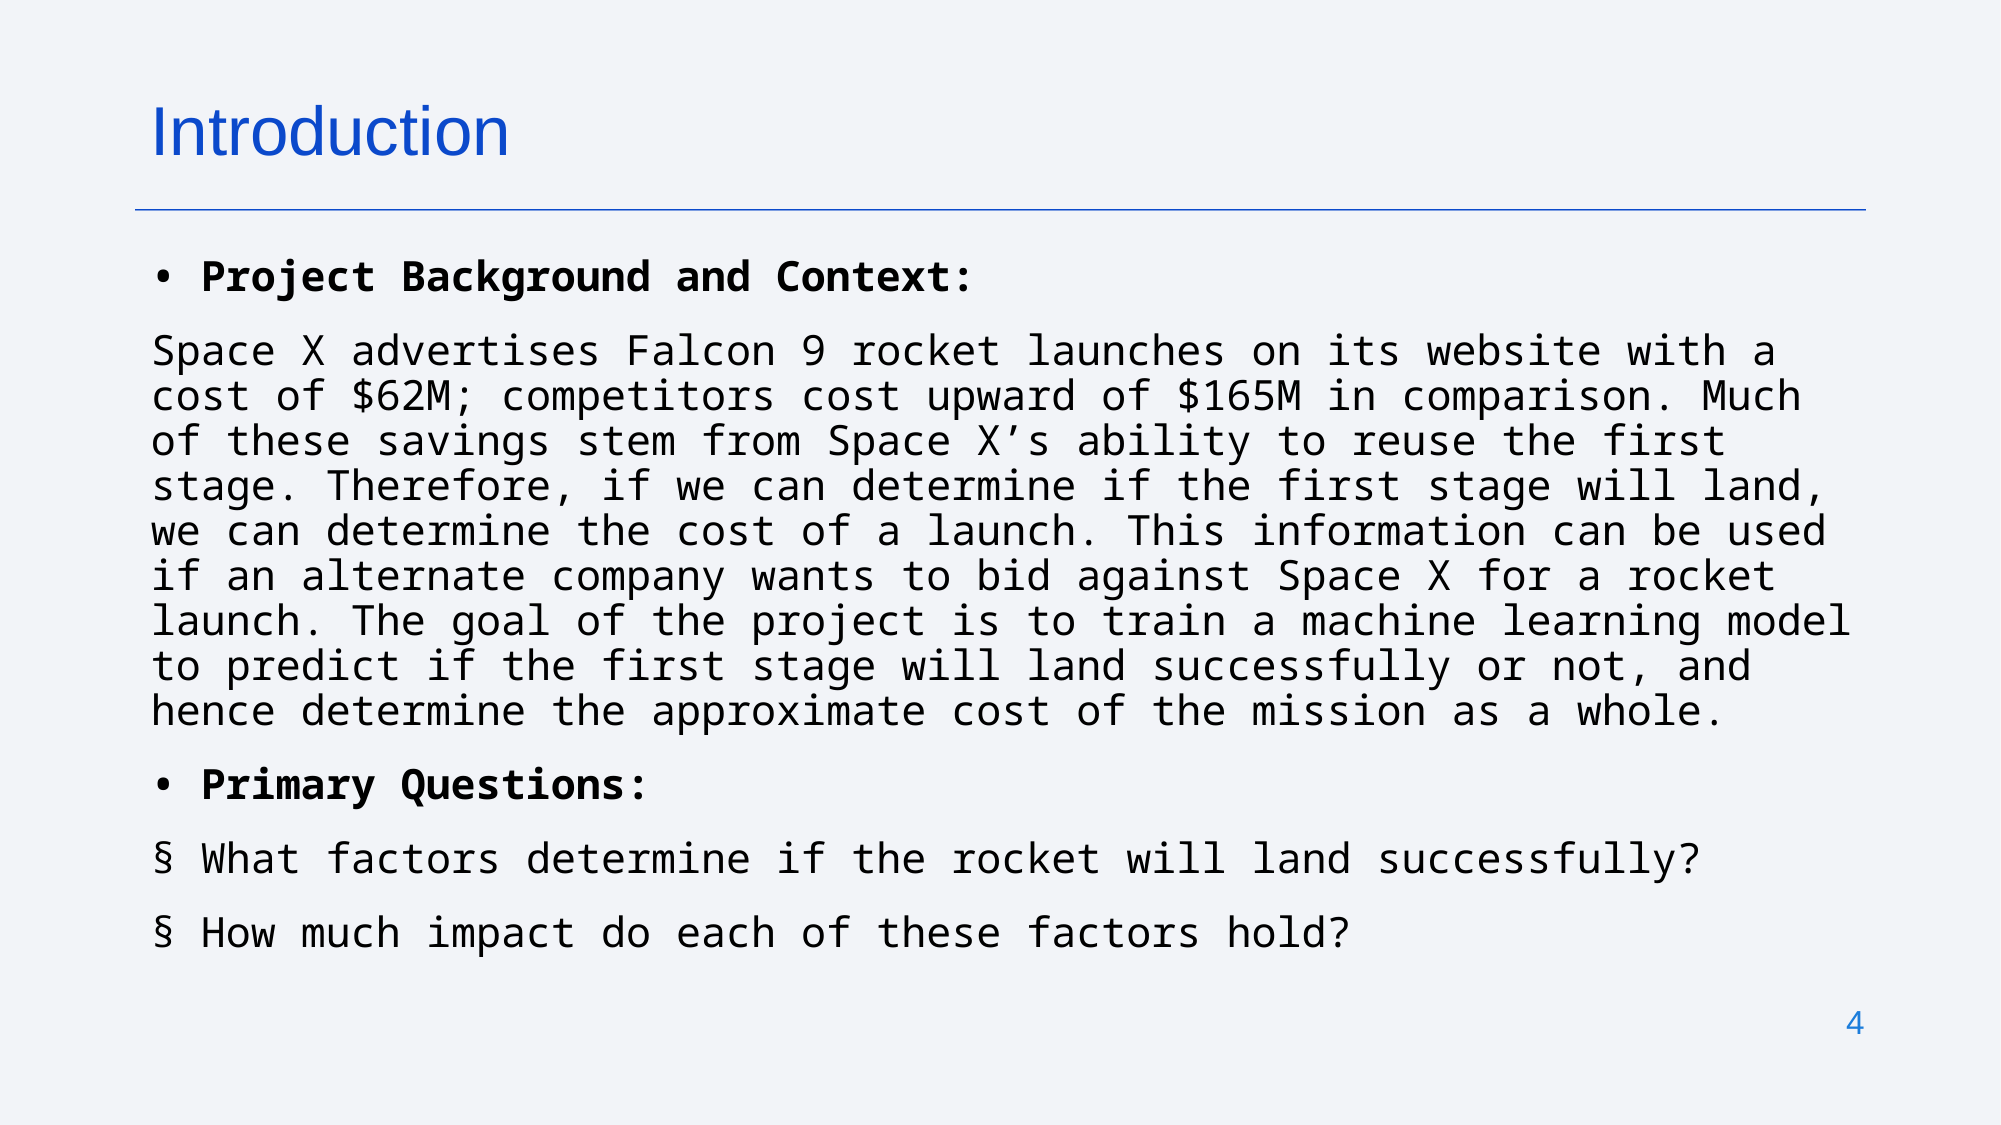

Introduction
• Project Background and Context:
Space X advertises Falcon 9 rocket launches on its website with a cost of $62M; competitors cost upward of $165M in comparison. Much of these savings stem from Space X’s ability to reuse the first stage. Therefore, if we can determine if the first stage will land, we can determine the cost of a launch. This information can be used if an alternate company wants to bid against Space X for a rocket launch. The goal of the project is to train a machine learning model to predict if the first stage will land successfully or not, and hence determine the approximate cost of the mission as a whole.
• Primary Questions:
§ What factors determine if the rocket will land successfully?
§ How much impact do each of these factors hold?
4